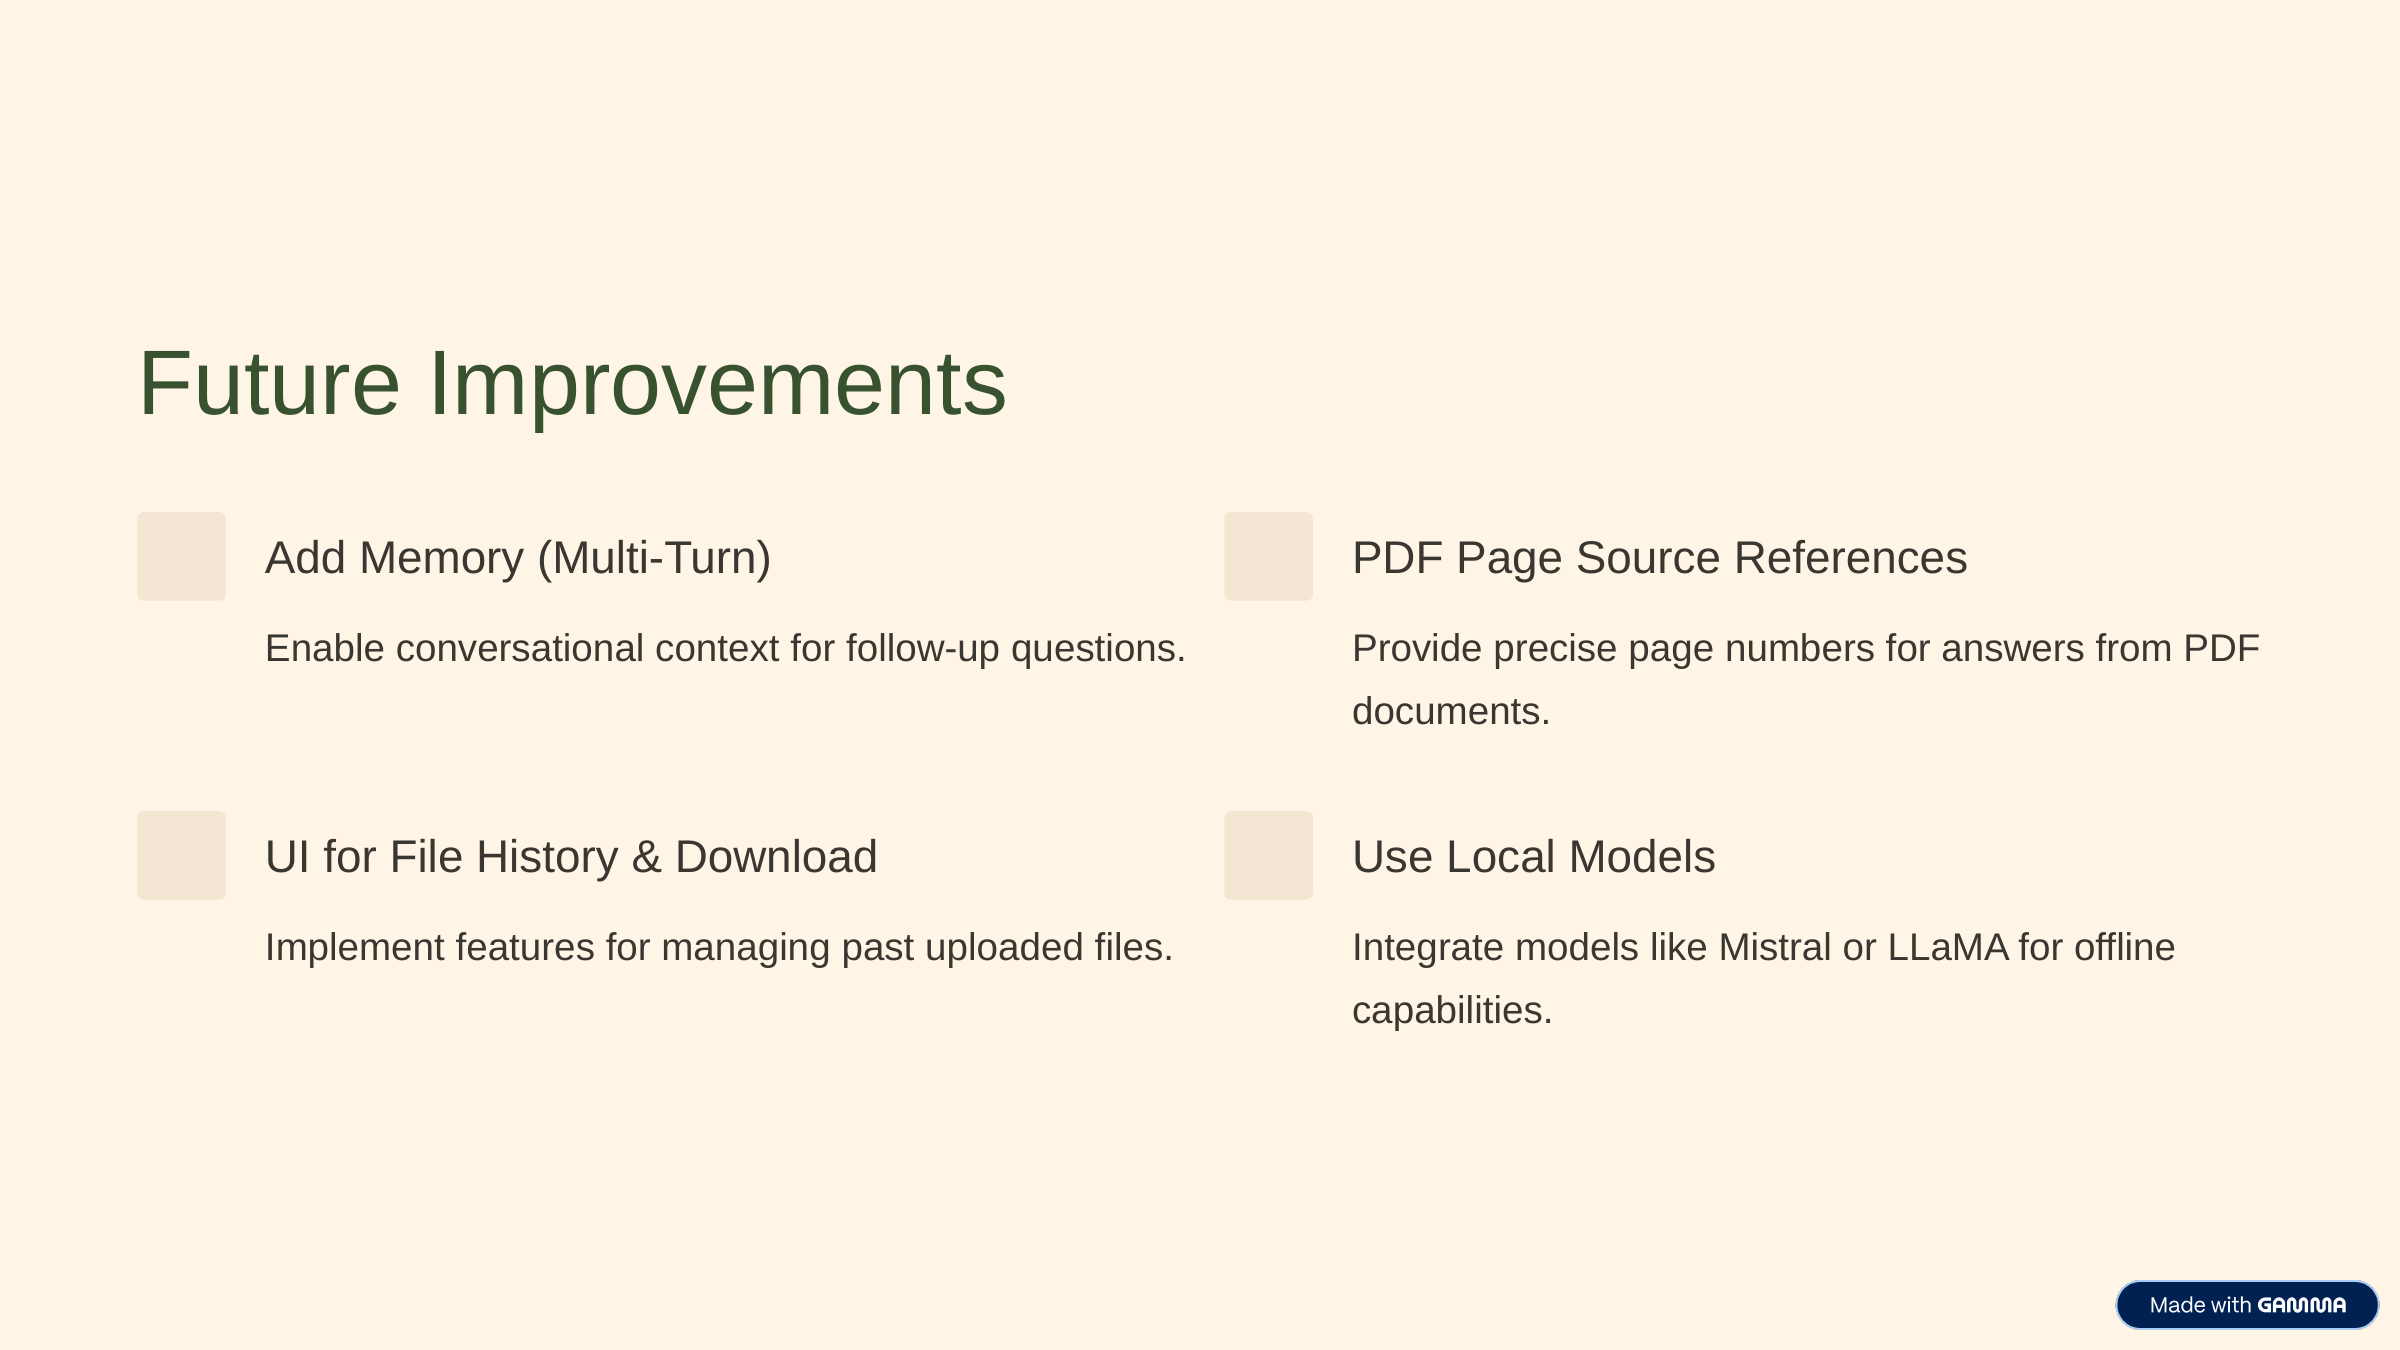

Future Improvements

Add Memory (Multi-Turn)
PDF Page Source References
Enable conversational context for follow-up questions.
Provide precise page numbers for answers from PDF documents.

UI for File History & Download
Use Local Models
Implement features for managing past uploaded files.
Integrate models like Mistral or LLaMA for offline capabilities.